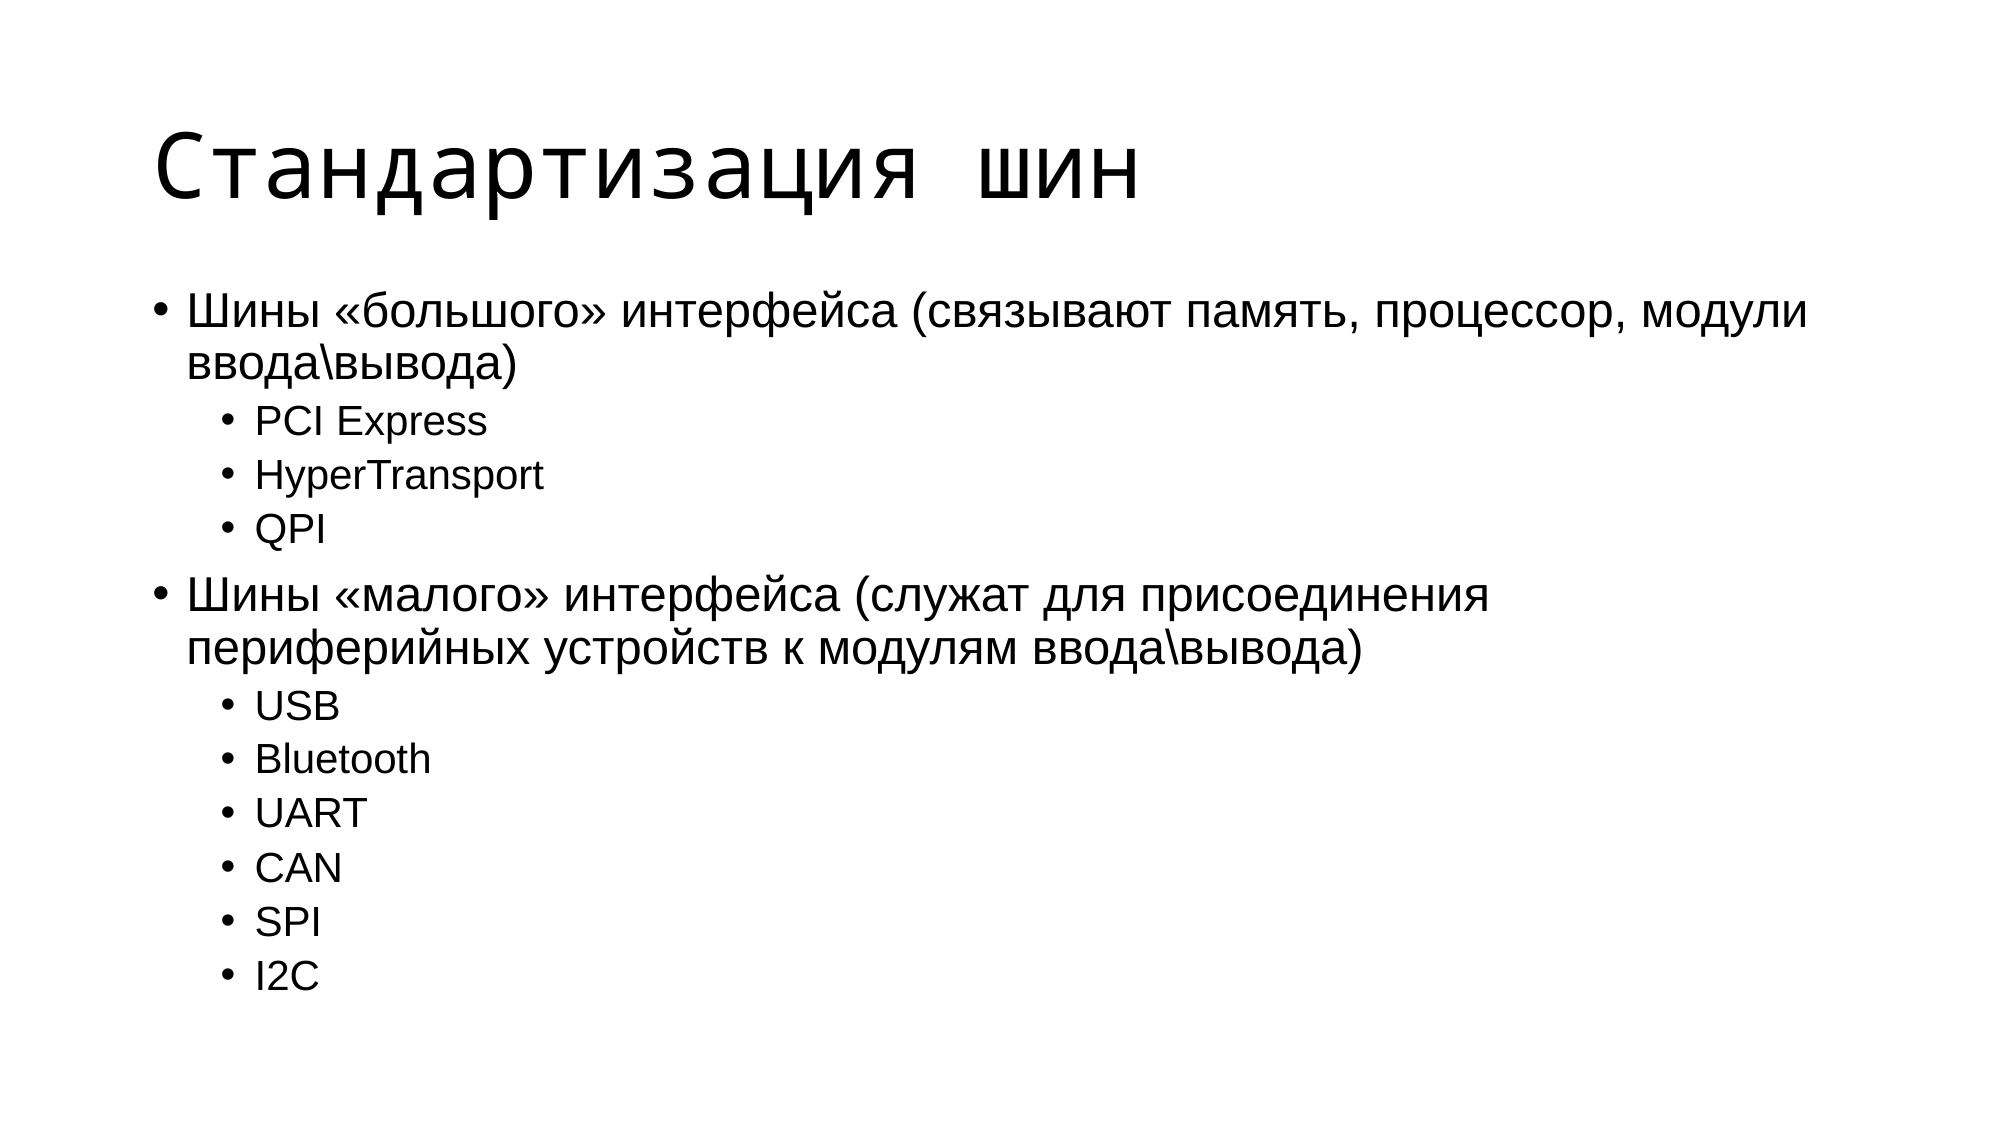

# Стандартизация шин
Шины «большого» интерфейса (связывают память, процессор, модули ввода\вывода)
PCI Express
HyperTransport
QPI
Шины «малого» интерфейса (служат для присоединения периферийных устройств к модулям ввода\вывода)
USB
Bluetooth
UART
CAN
SPI
I2C